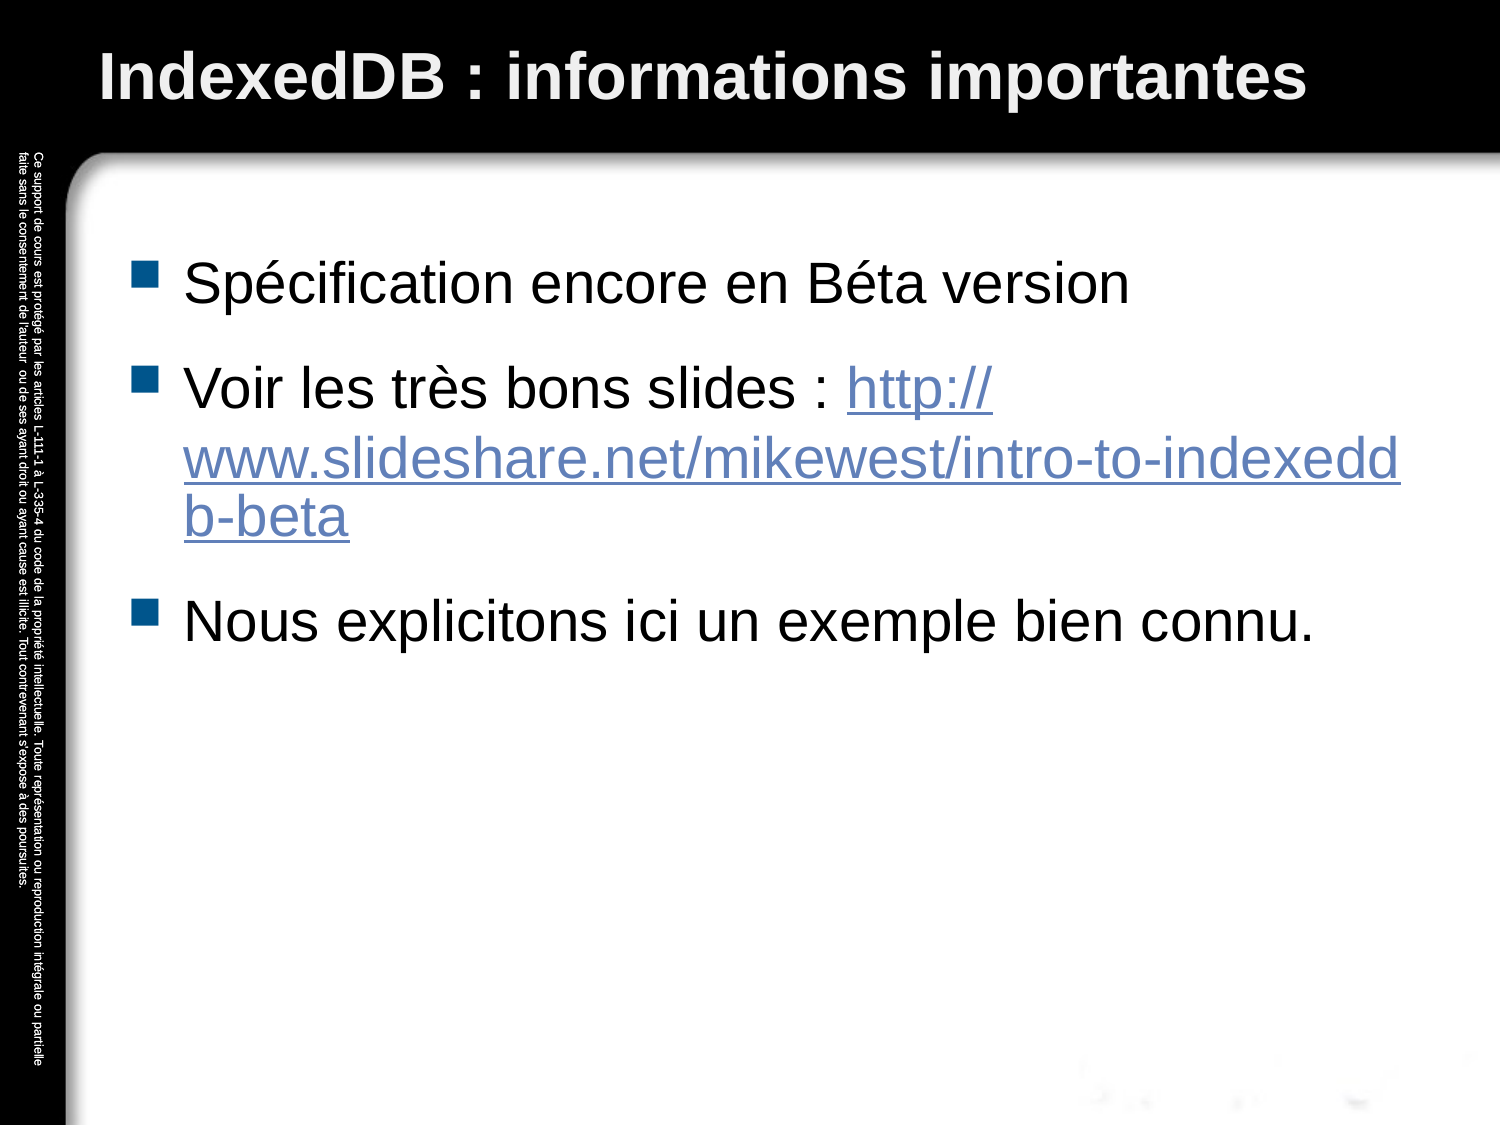

# IndexedDB : informations importantes
Spécification encore en Béta version
Voir les très bons slides : http://www.slideshare.net/mikewest/intro-to-indexeddb-beta
Nous explicitons ici un exemple bien connu.